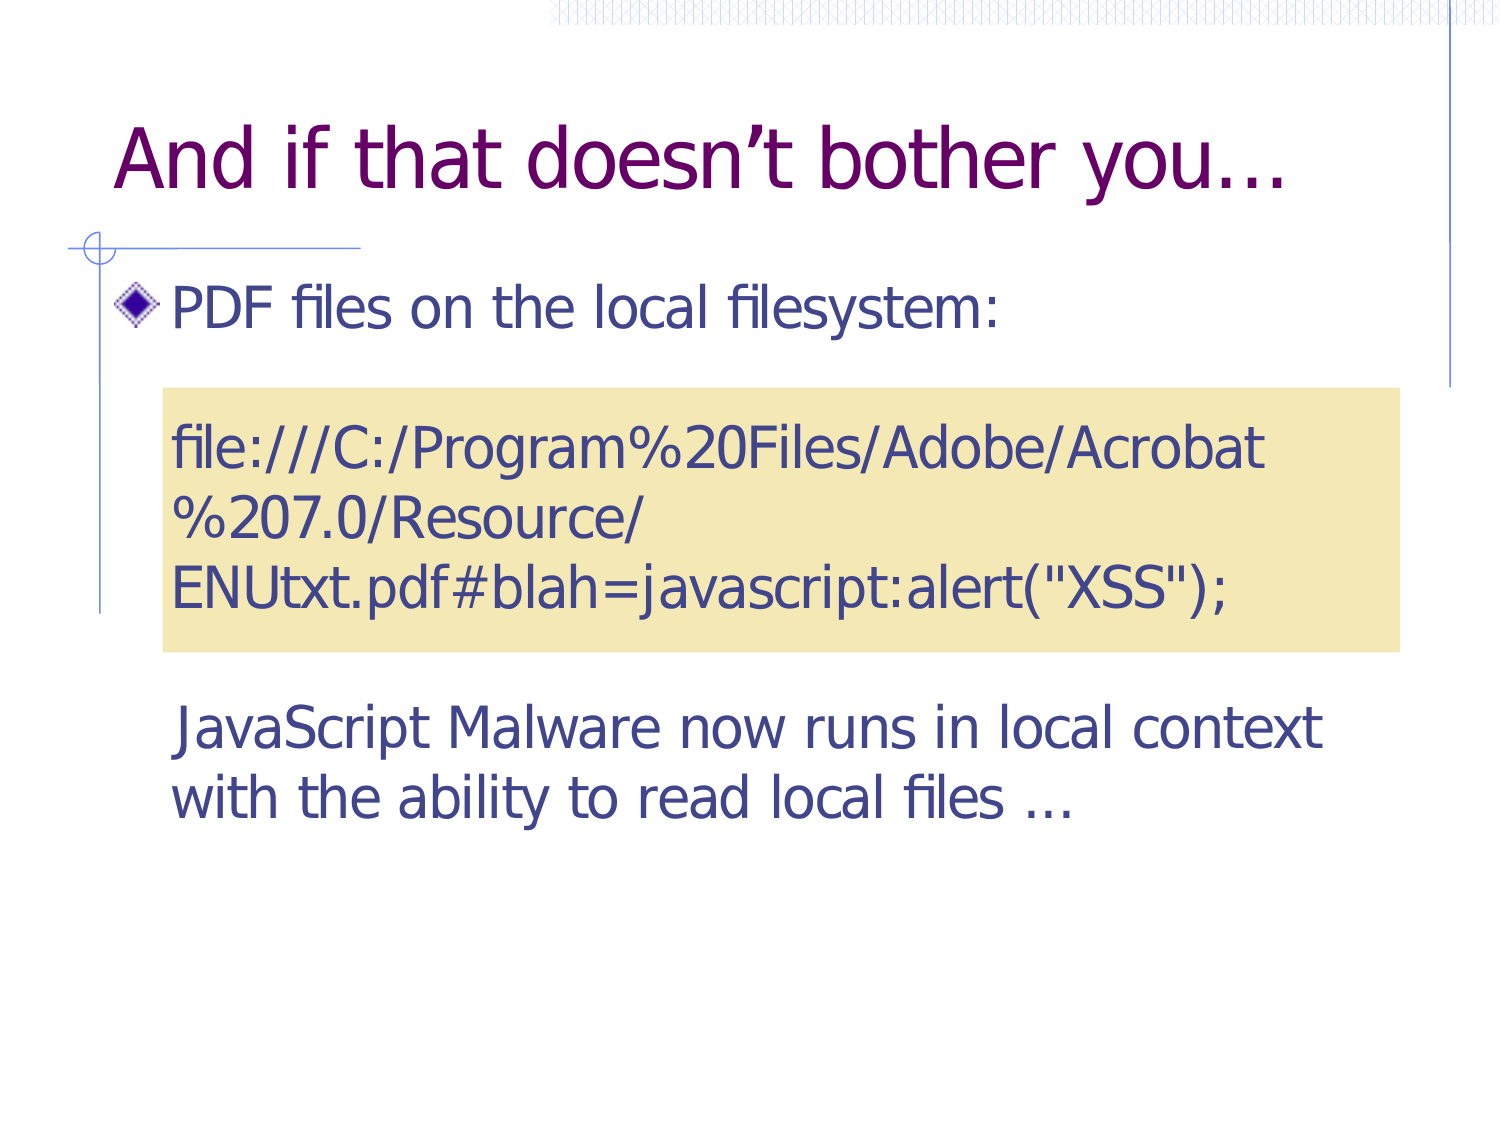

# And if that doesn’t bother you...
PDF files on the local filesystem:
file:///C:/Program%20Files/Adobe/Acrobat%207.0/Resource/ENUtxt.pdf#blah=javascript:alert("XSS");
JavaScript Malware now runs in local context with the ability to read local files ...